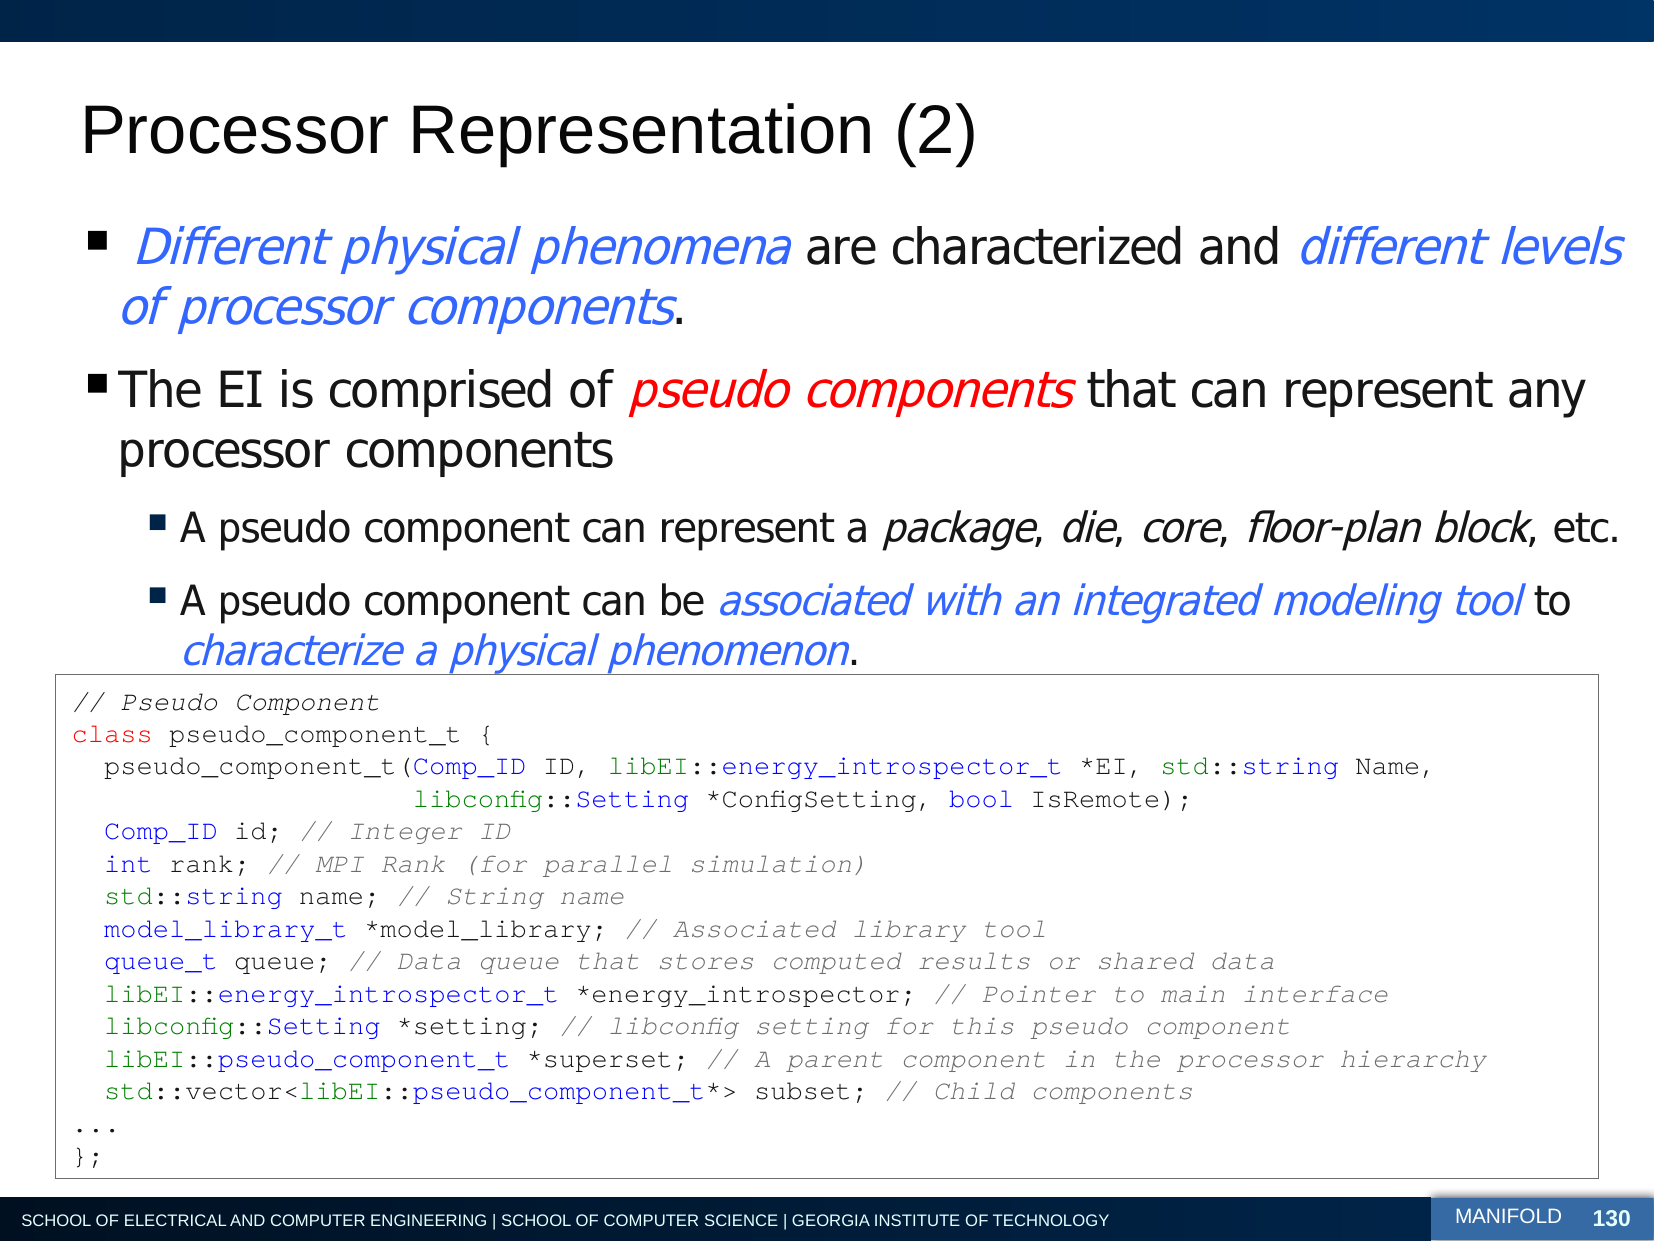

# Processor Representation (2)
 Different physical phenomena are characterized and different levels of processor components.
The EI is comprised of pseudo components that can represent any processor components
A pseudo component can represent a package, die, core, floor-plan block, etc.
A pseudo component can be associated with an integrated modeling tool to characterize a physical phenomenon.
// Pseudo Component
class pseudo_component_t {
  pseudo_component_t(Comp_ID ID, libEI::energy_introspector_t *EI, std::string Name,
                     libconfig::Setting *ConfigSetting, bool IsRemote);
  Comp_ID id; // Integer ID
  int rank; // MPI Rank (for parallel simulation)
  std::string name; // String name
  model_library_t *model_library; // Associated library tool
  queue_t queue; // Data queue that stores computed results or shared data
  libEI::energy_introspector_t *energy_introspector; // Pointer to main interface
  libconfig::Setting *setting; // libconfig setting for this pseudo component
  libEI::pseudo_component_t *superset; // A parent component in the processor hierarchy
  std::vector<libEI::pseudo_component_t*> subset; // Child components
...
};
130